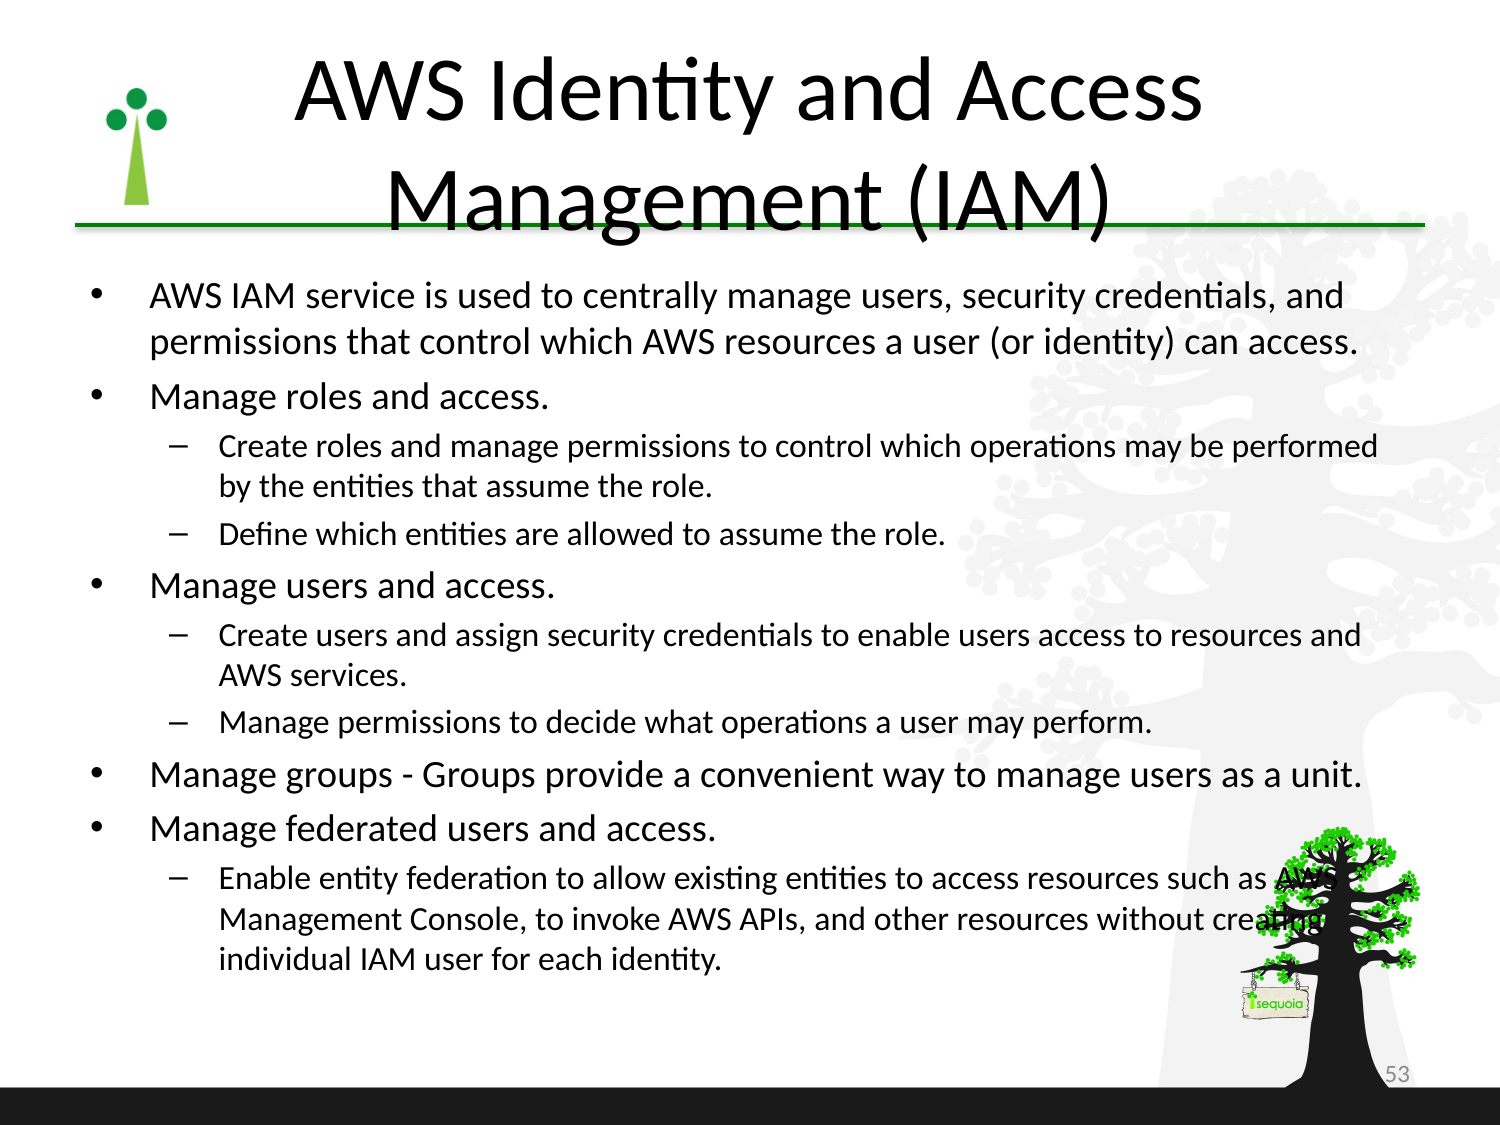

# AWS Identity and Access Management (IAM)
AWS IAM service is used to centrally manage users, security credentials, and permissions that control which AWS resources a user (or identity) can access.
Manage roles and access.
Create roles and manage permissions to control which operations may be performed by the entities that assume the role.
Define which entities are allowed to assume the role.
Manage users and access.
Create users and assign security credentials to enable users access to resources and AWS services.
Manage permissions to decide what operations a user may perform.
Manage groups - Groups provide a convenient way to manage users as a unit.
Manage federated users and access.
Enable entity federation to allow existing entities to access resources such as AWS Management Console, to invoke AWS APIs, and other resources without creating individual IAM user for each identity.

53